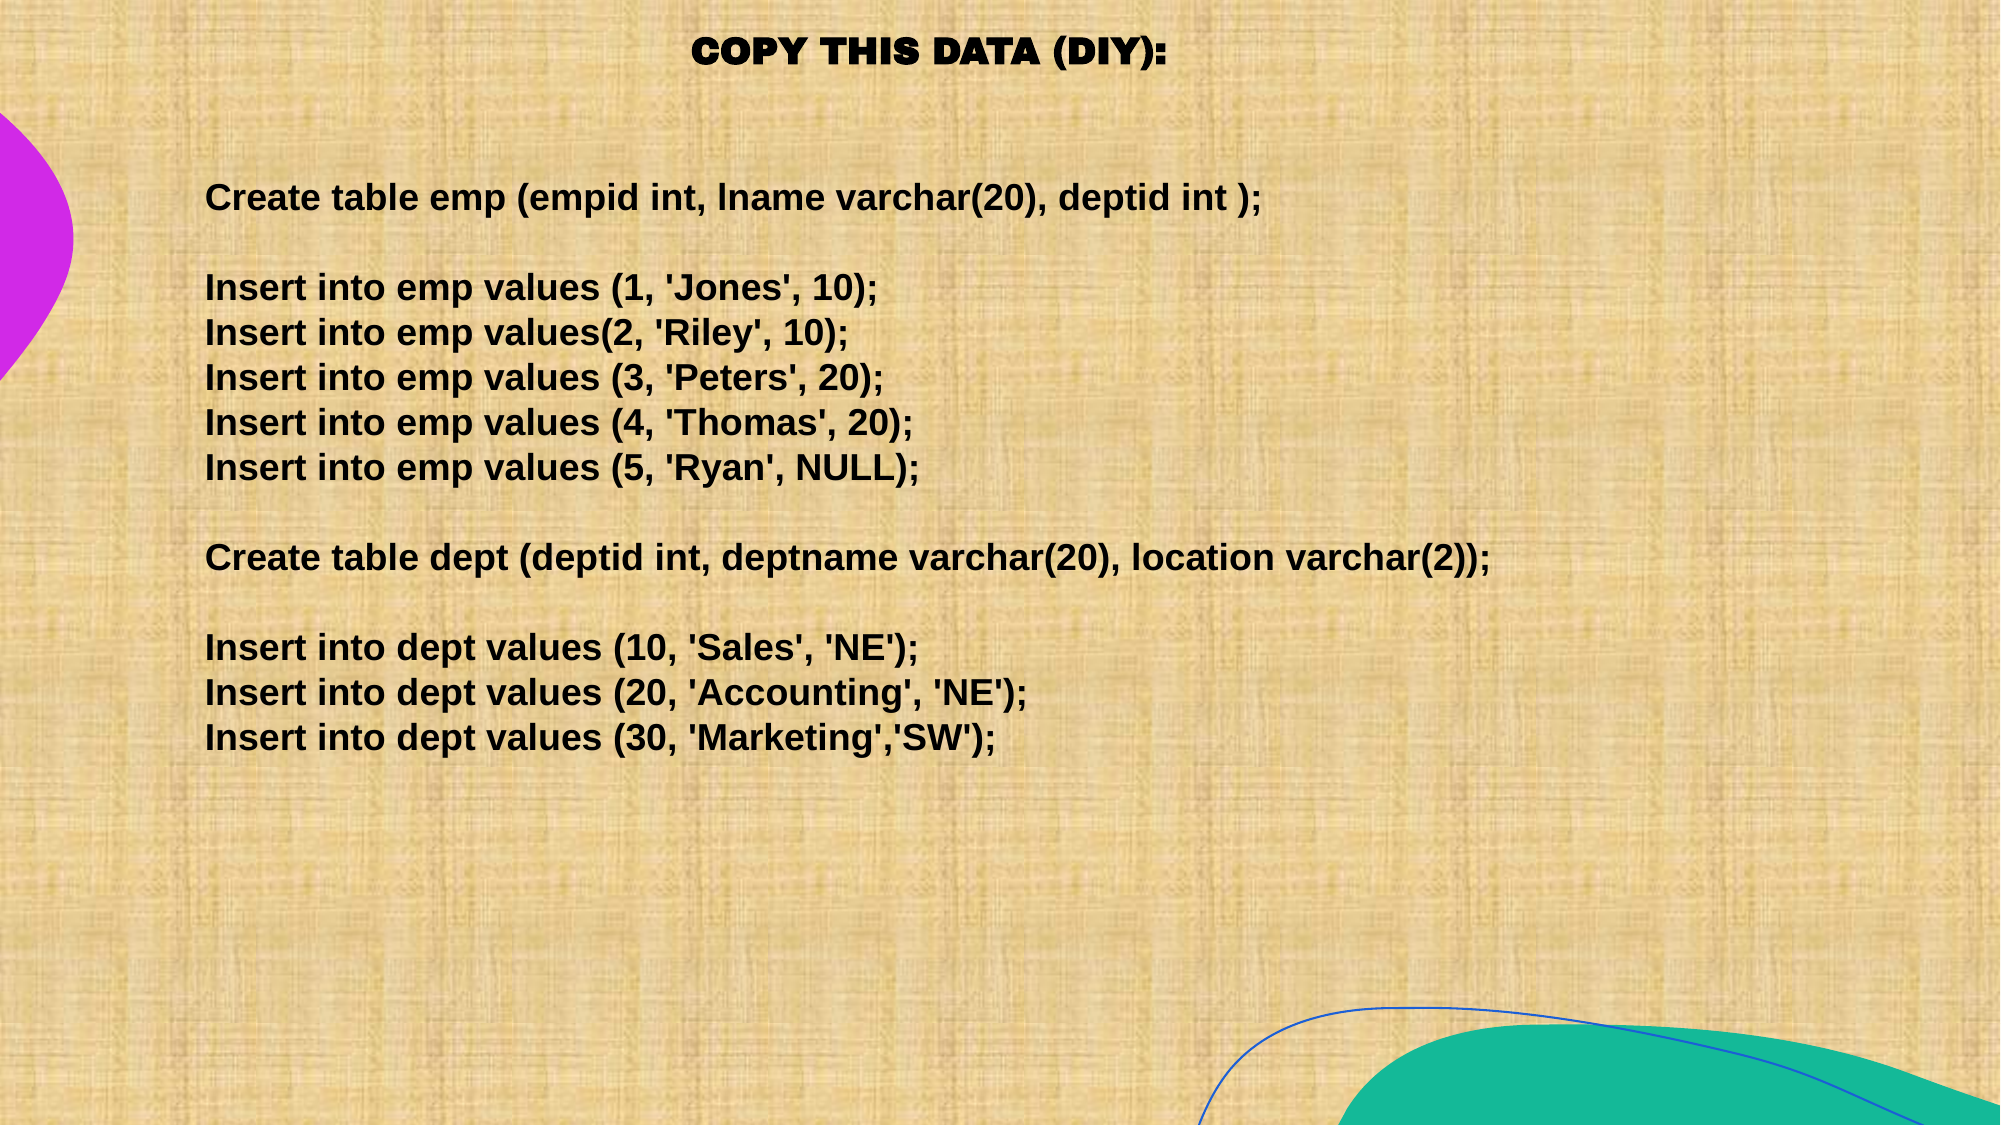

COPY THIS DATA (DIY):

Create table emp (empid int, lname varchar(20), deptid int );

Insert into emp values (1, 'Jones', 10);
Insert into emp values(2, 'Riley', 10);
Insert into emp values (3, 'Peters', 20);
Insert into emp values (4, 'Thomas', 20);
Insert into emp values (5, 'Ryan', NULL);

Create table dept (deptid int, deptname varchar(20), location varchar(2));

Insert into dept values (10, 'Sales', 'NE');
Insert into dept values (20, 'Accounting', 'NE');
Insert into dept values (30, 'Marketing','SW');